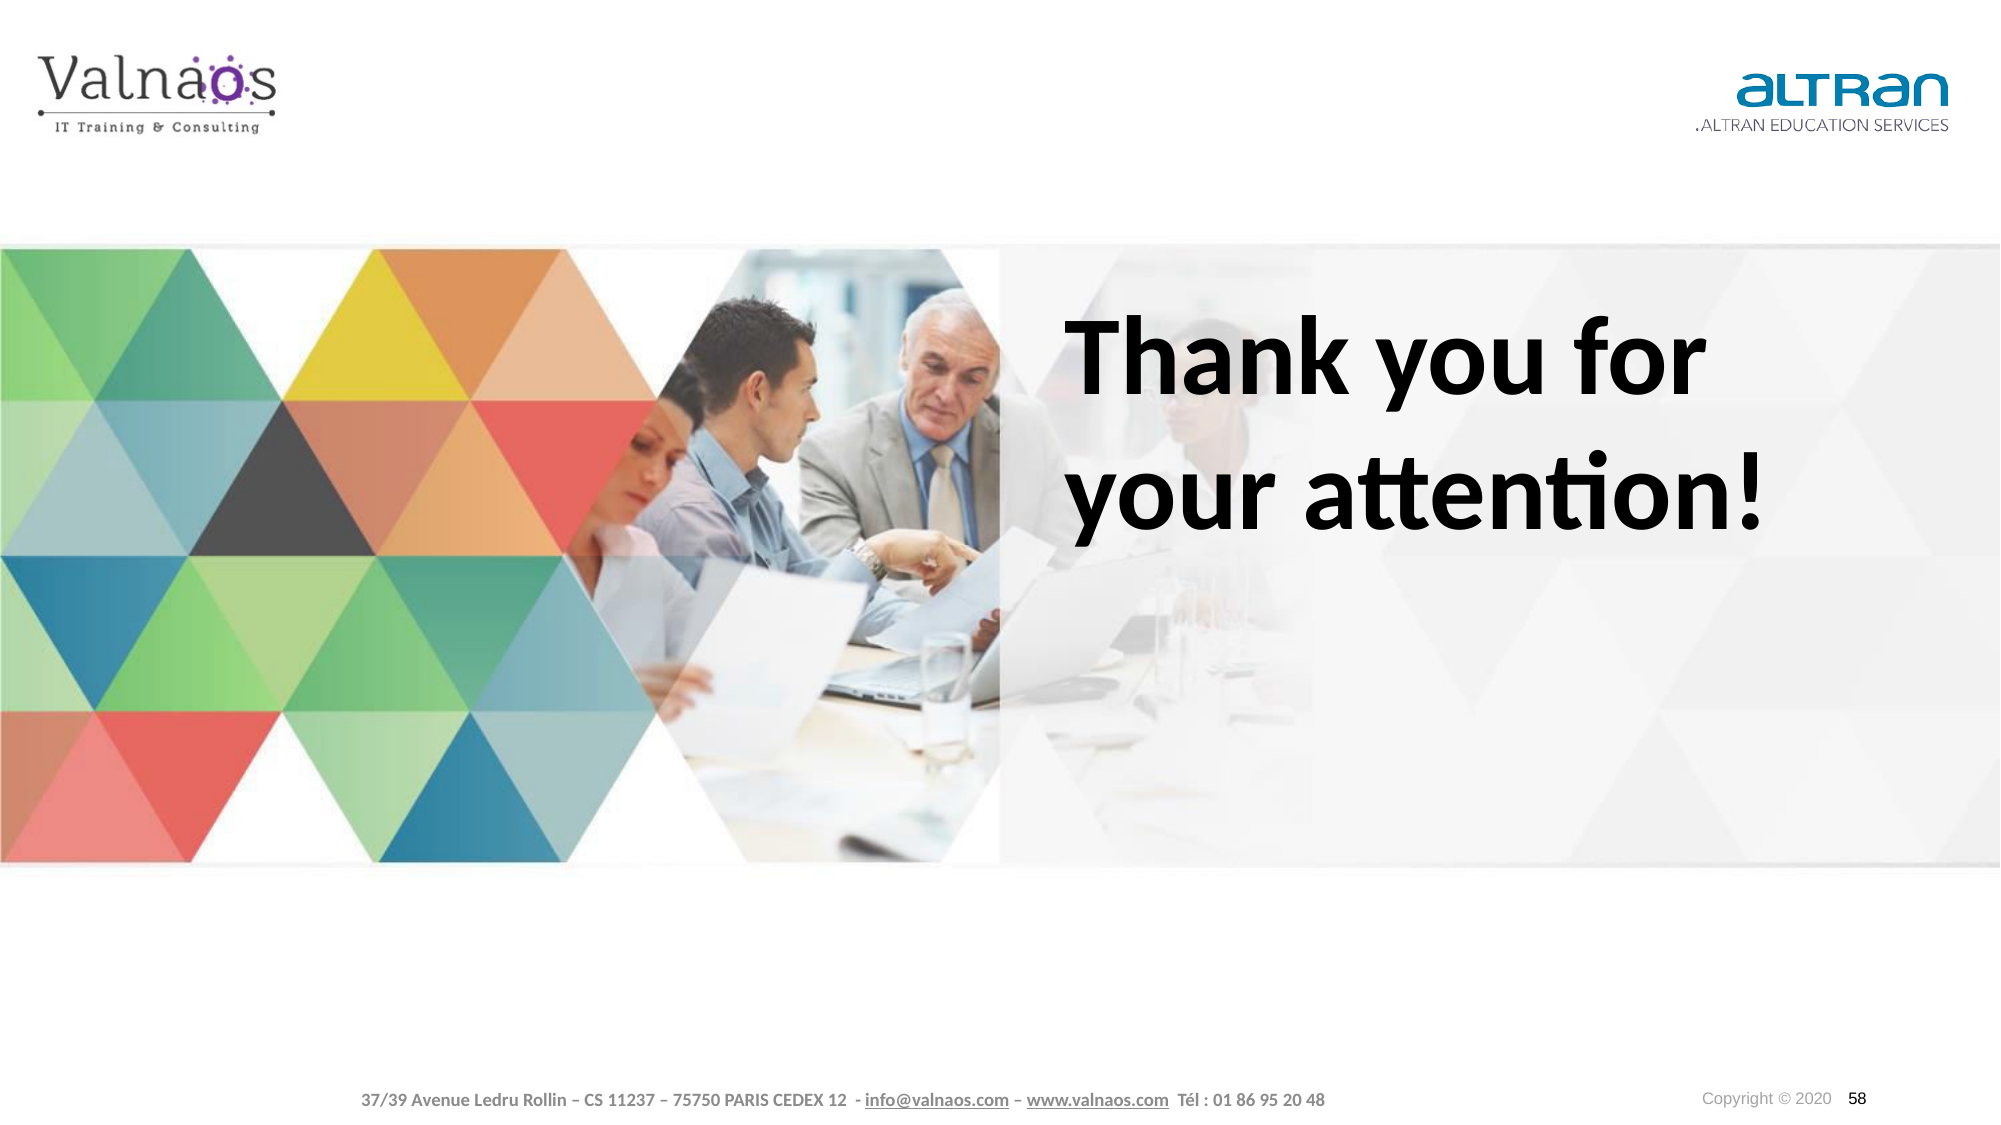

Thank you for your attention!
Copyright © 2020   58